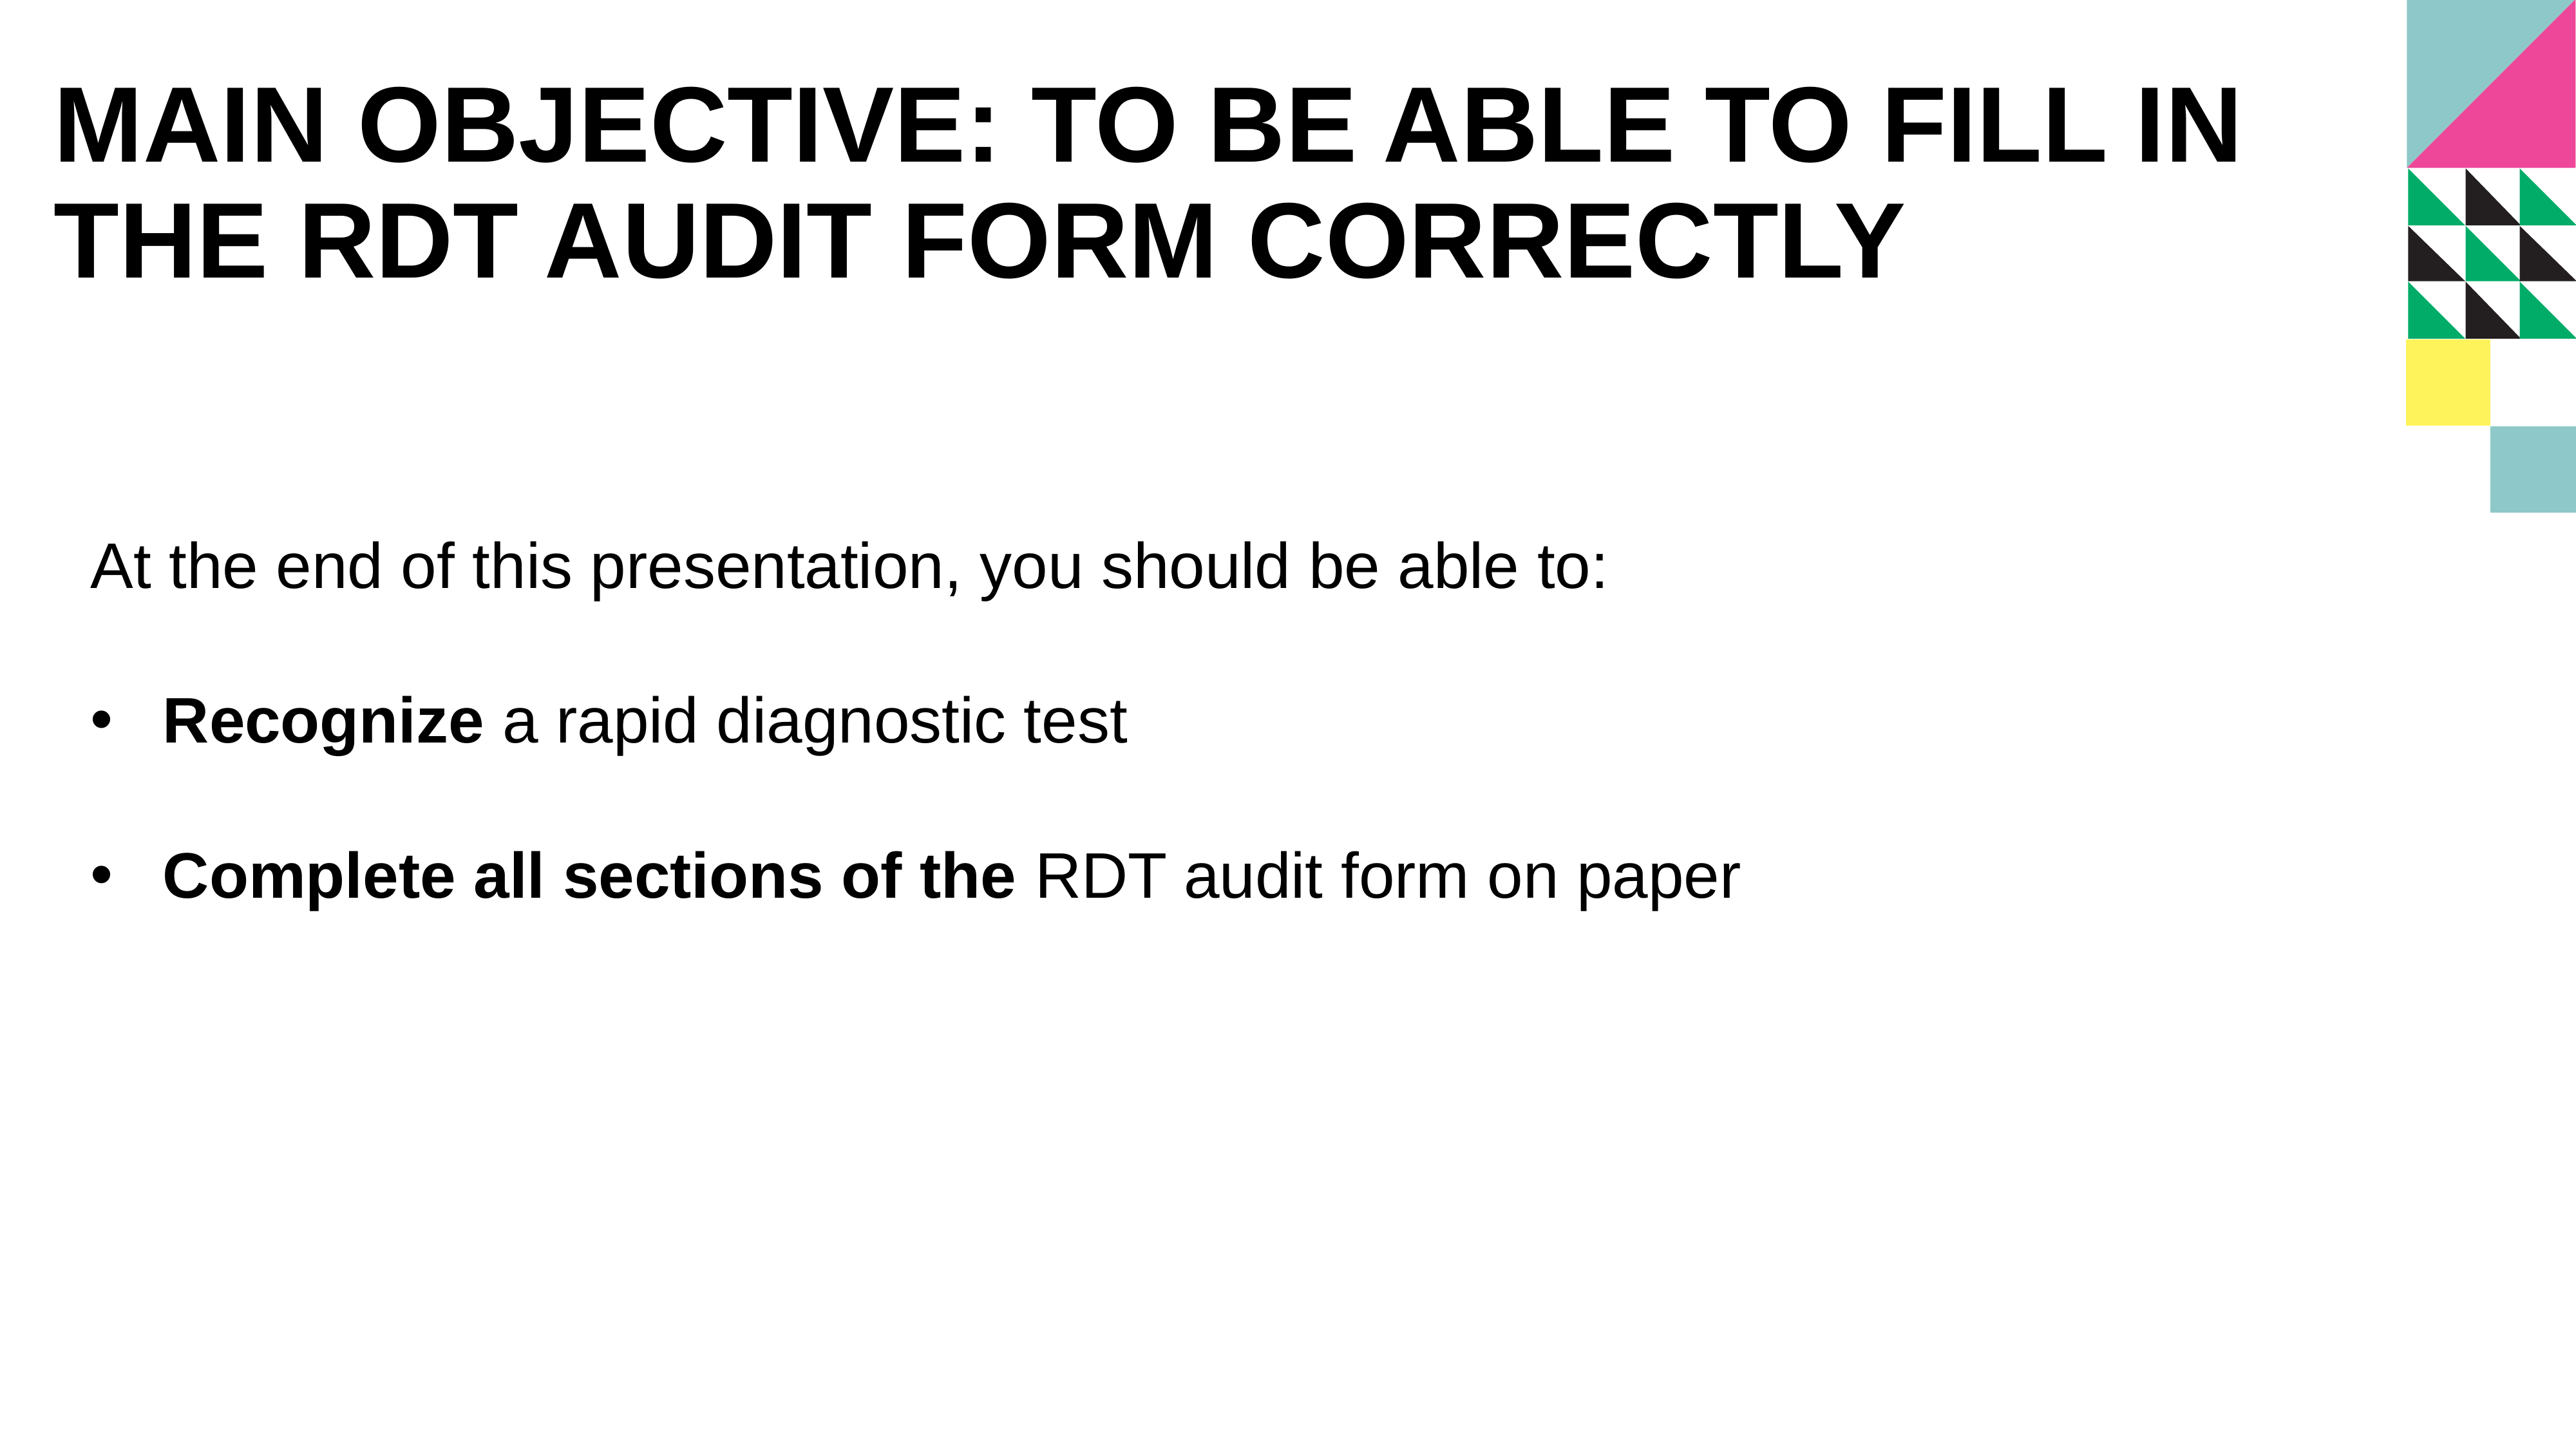

# Main Objective: To be able to fill in the RDT audit form correctly
At the end of this presentation, you should be able to:

Recognize a rapid diagnostic test

Complete all sections of the RDT audit form on paper